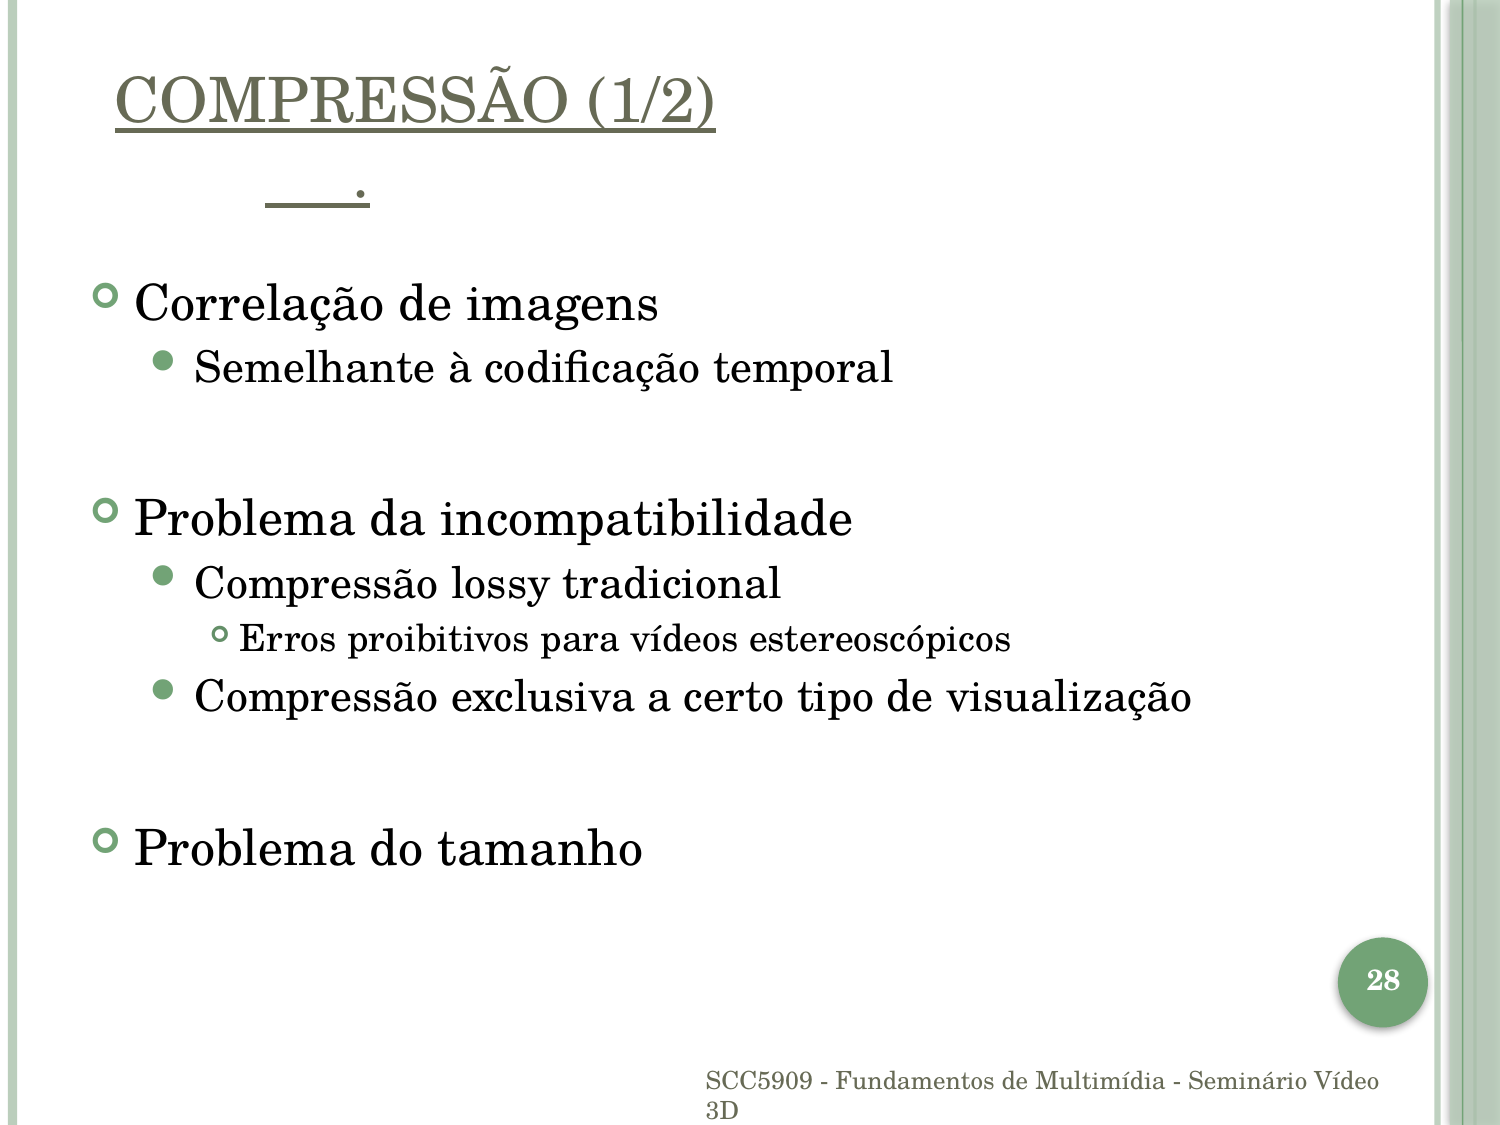

Compressão (1/2)					     .
Correlação de imagens
Semelhante à codificação temporal

Problema da incompatibilidade
Compressão lossy tradicional
Erros proibitivos para vídeos estereoscópicos
Compressão exclusiva a certo tipo de visualização

Problema do tamanho
28
SCC5909 - Fundamentos de Multimídia - Seminário Vídeo 3D